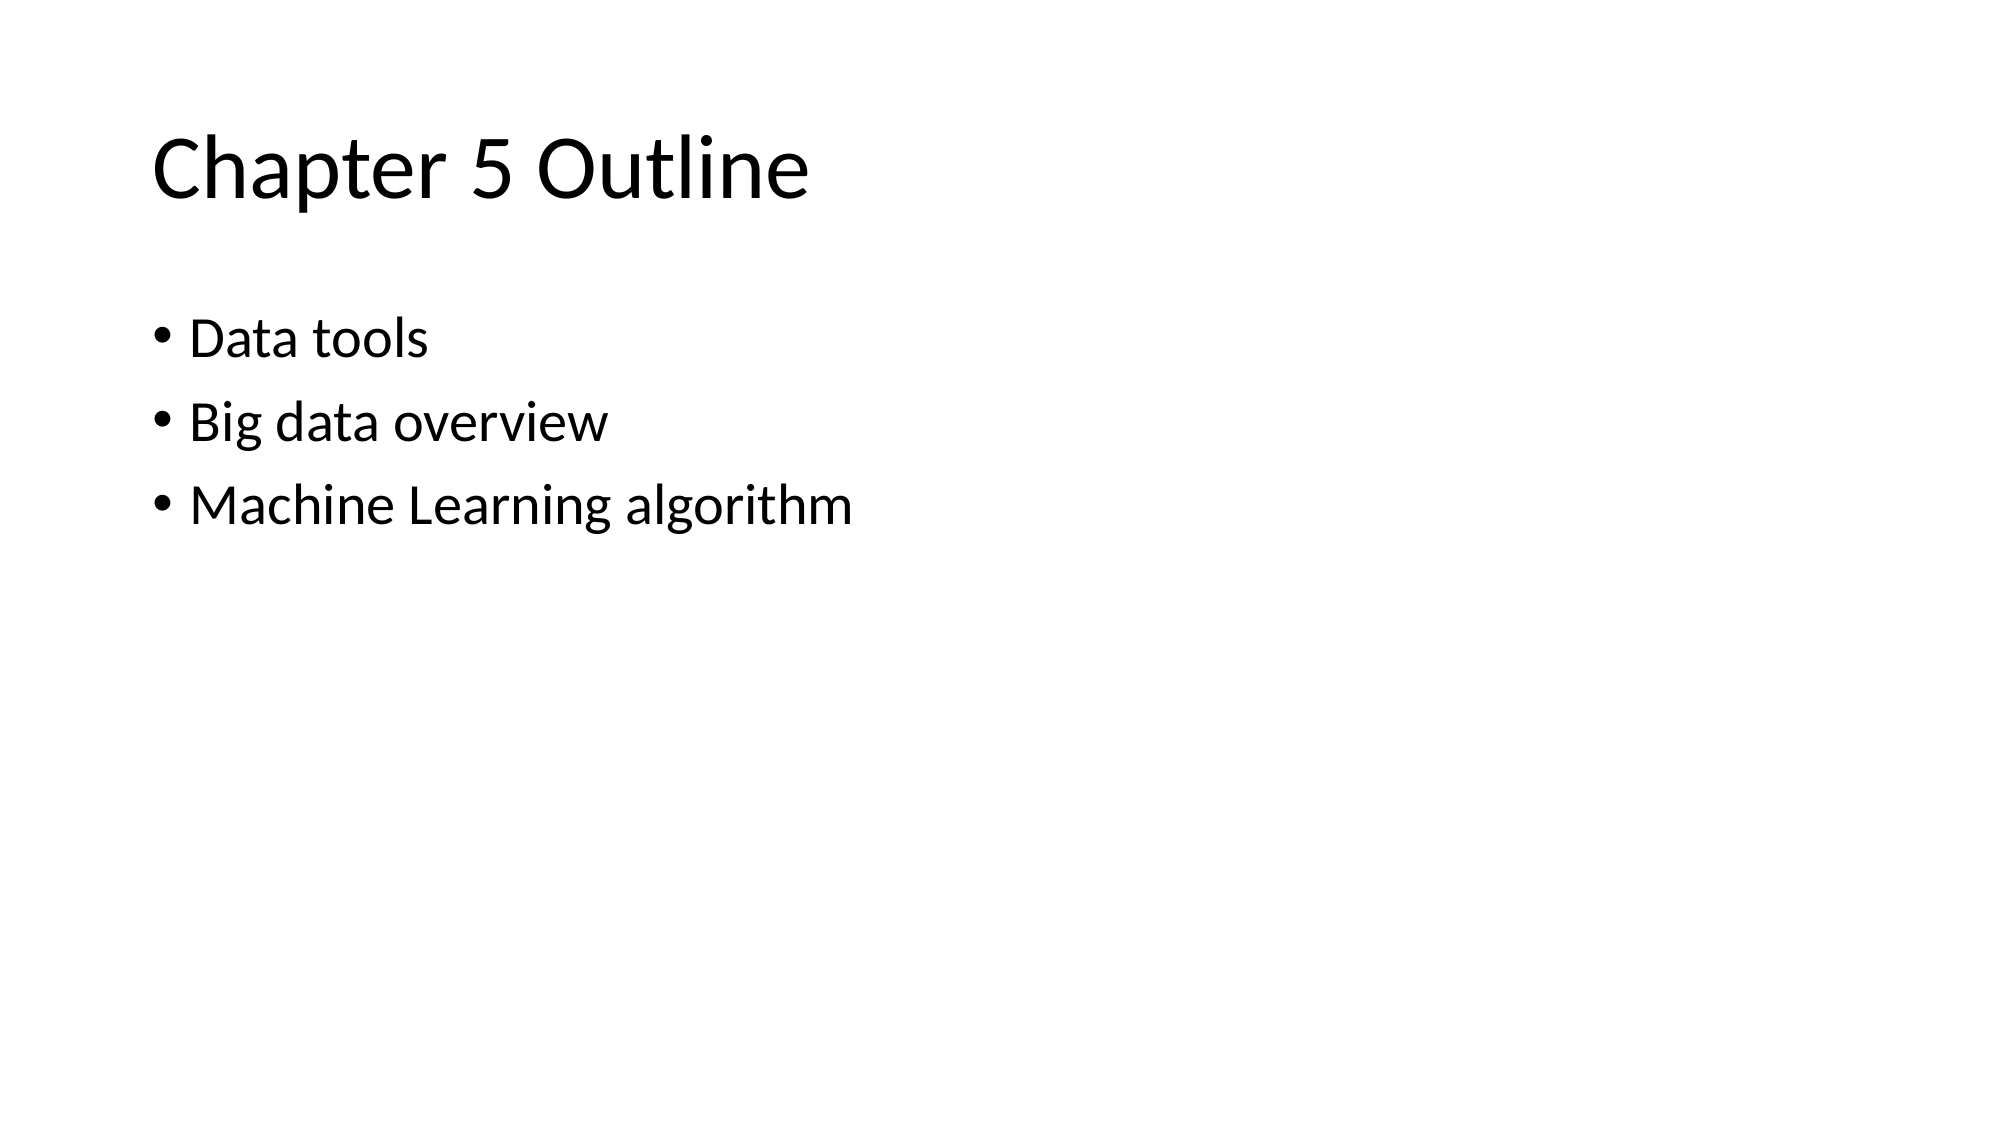

# Chapter 5 Outline
Data tools
Big data overview
Machine Learning algorithm